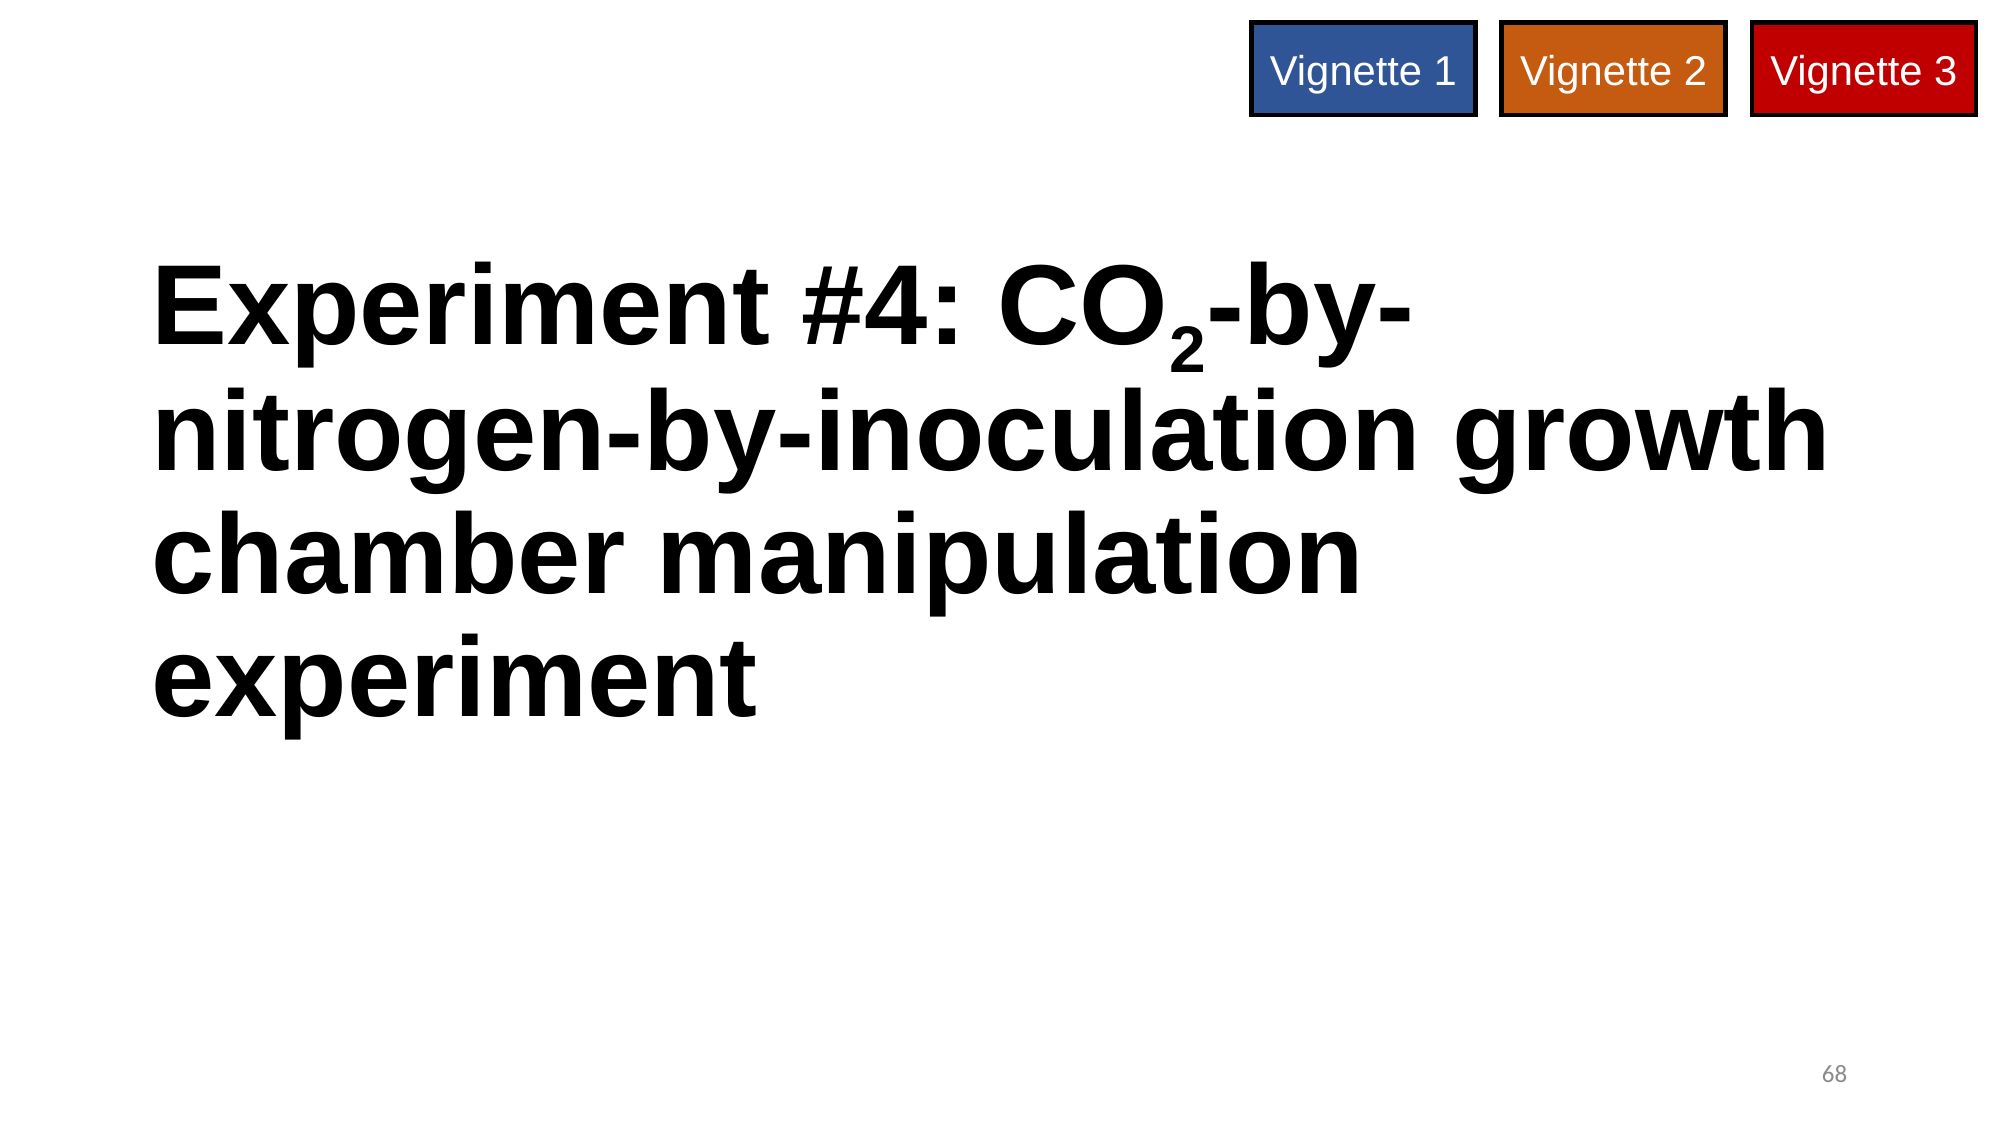

Vignette 1
Vignette 2
Vignette 3
# Experiment #4: CO2-by-nitrogen-by-inoculation growth chamber manipulation experiment
68